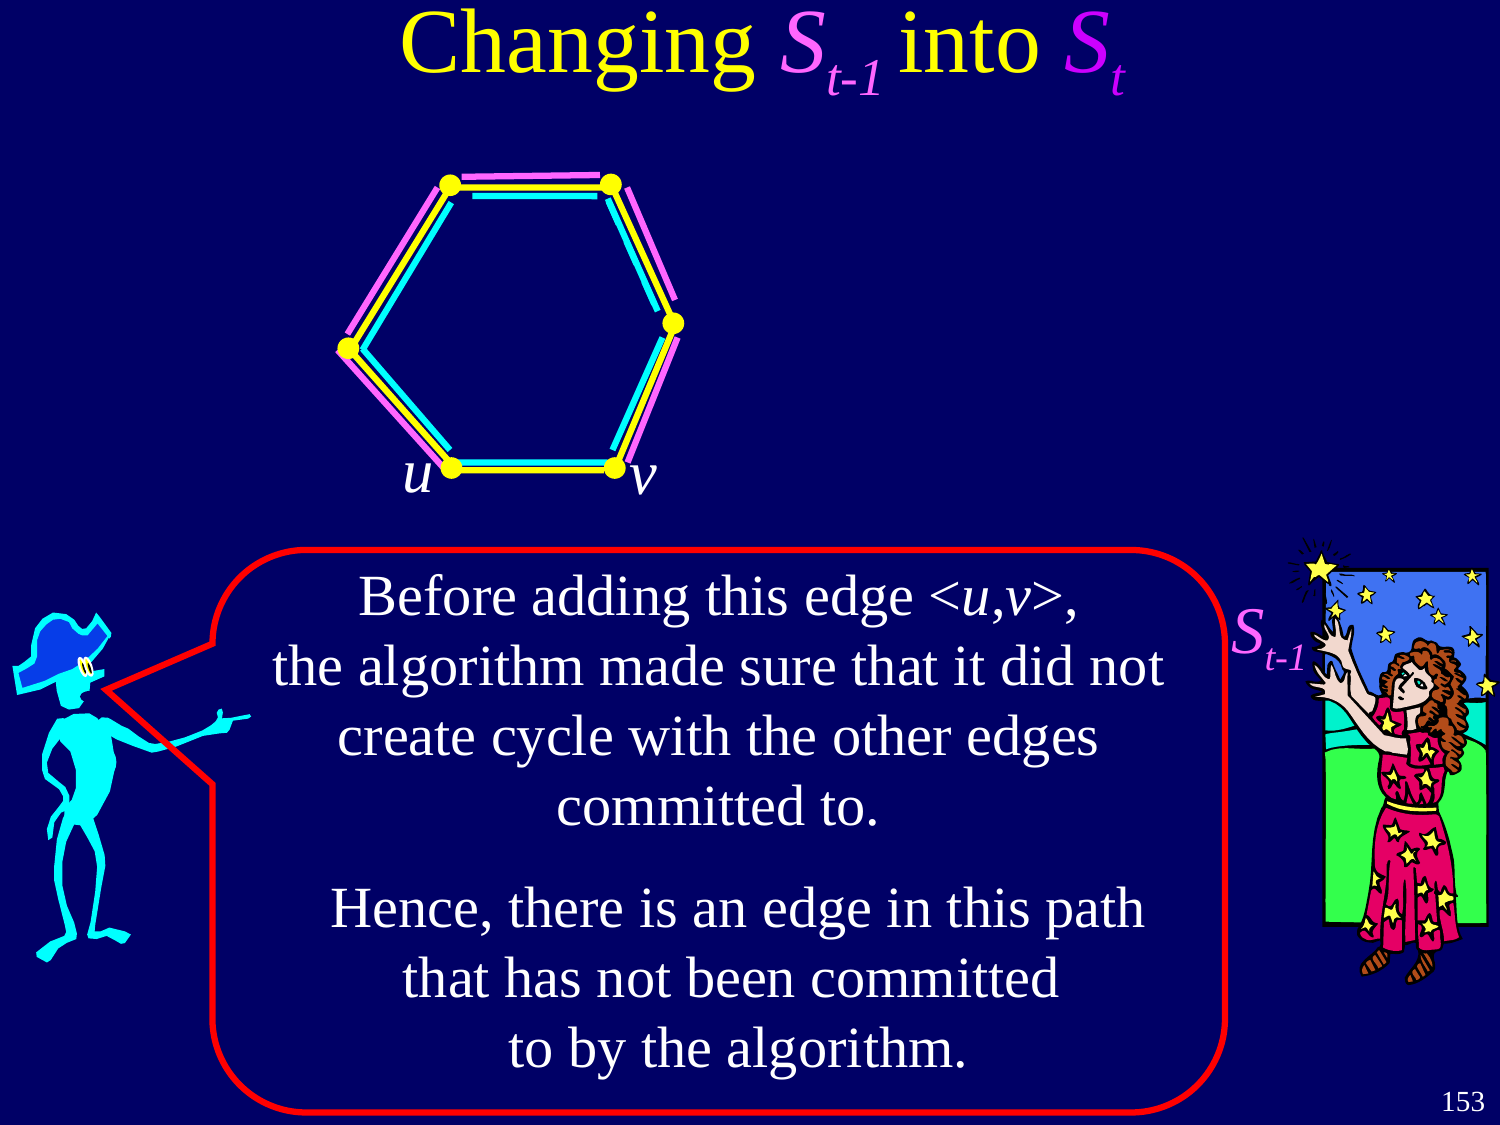

# Changing St-1 into St

u
v

St-1

Before adding this edge <u,v>,
the algorithm made sure that it did not create cycle with the other edges committed to.

Hence, there is an edge in this path
that has not been committed
to by the algorithm.